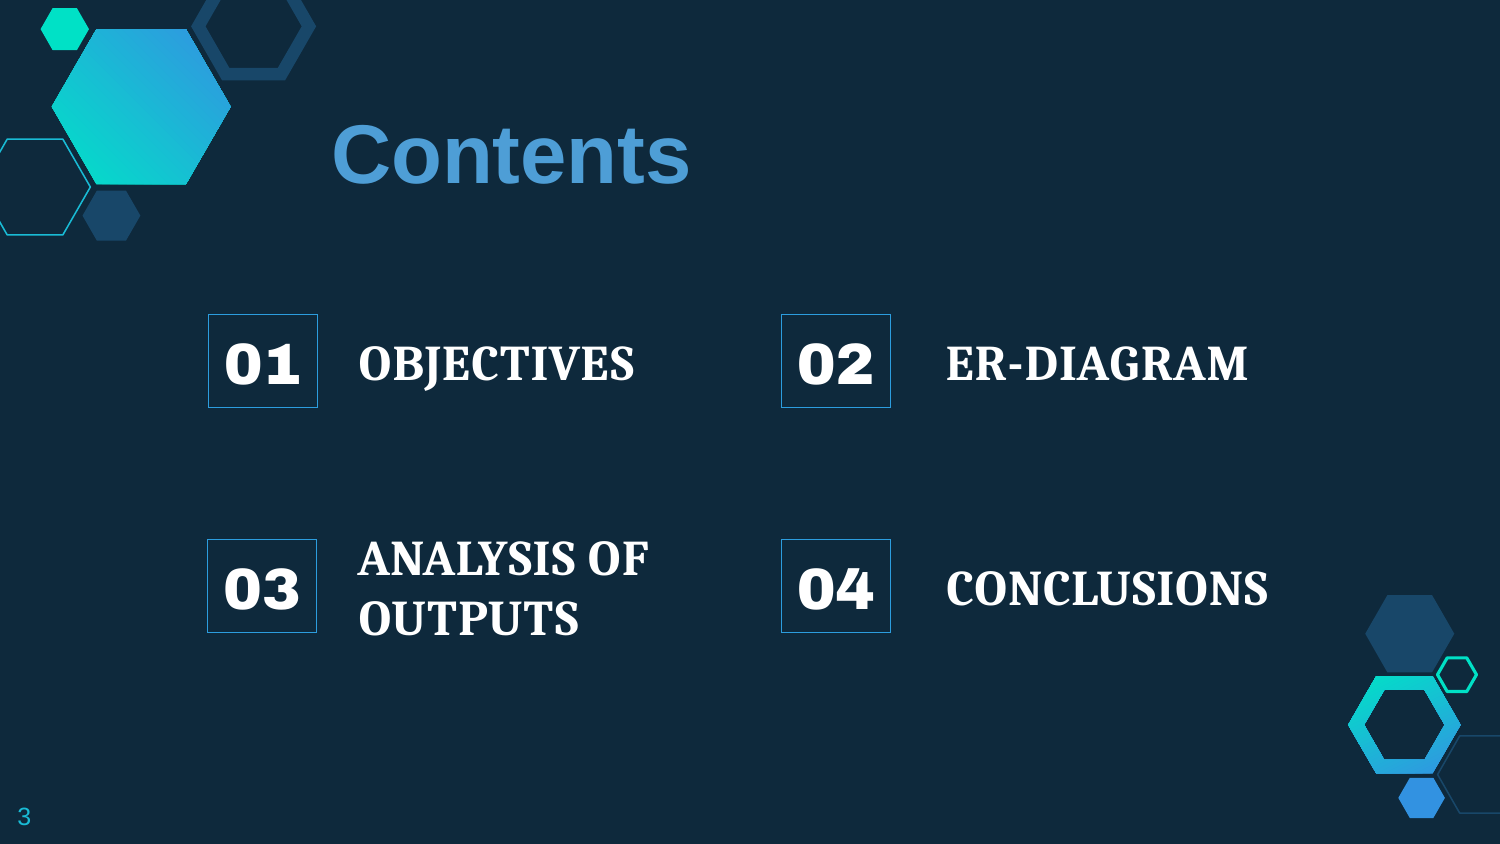

Contents
01
02
OBJECTIVES
ER-DIAGRAM
ANALYSIS OF OUTPUTS
04
03
CONCLUSIONS
3